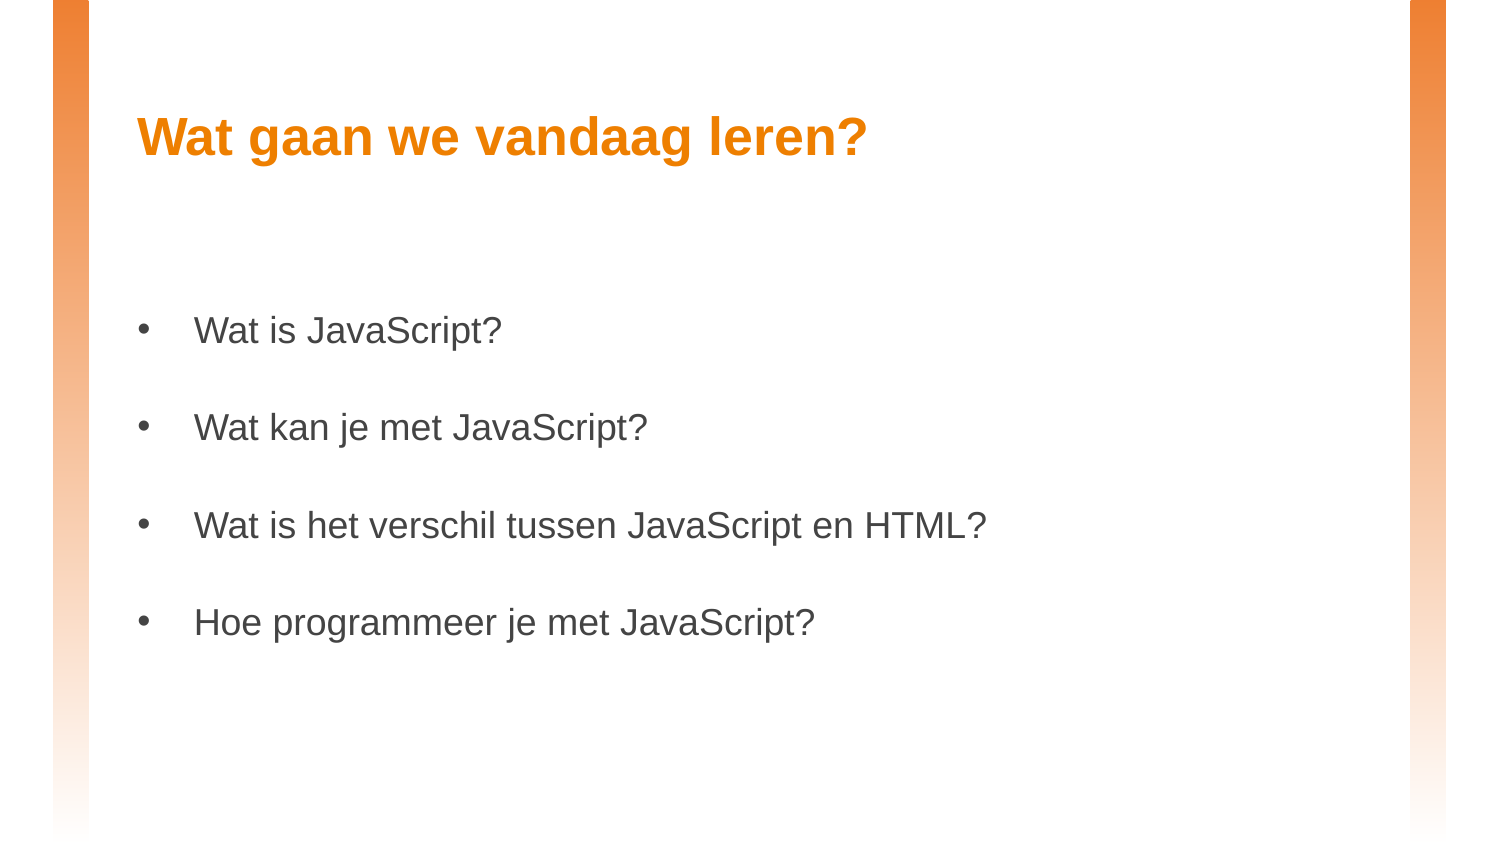

# Wat gaan we vandaag leren?

Wat is JavaScript?
Wat kan je met JavaScript?
Wat is het verschil tussen JavaScript en HTML?
Hoe programmeer je met JavaScript?